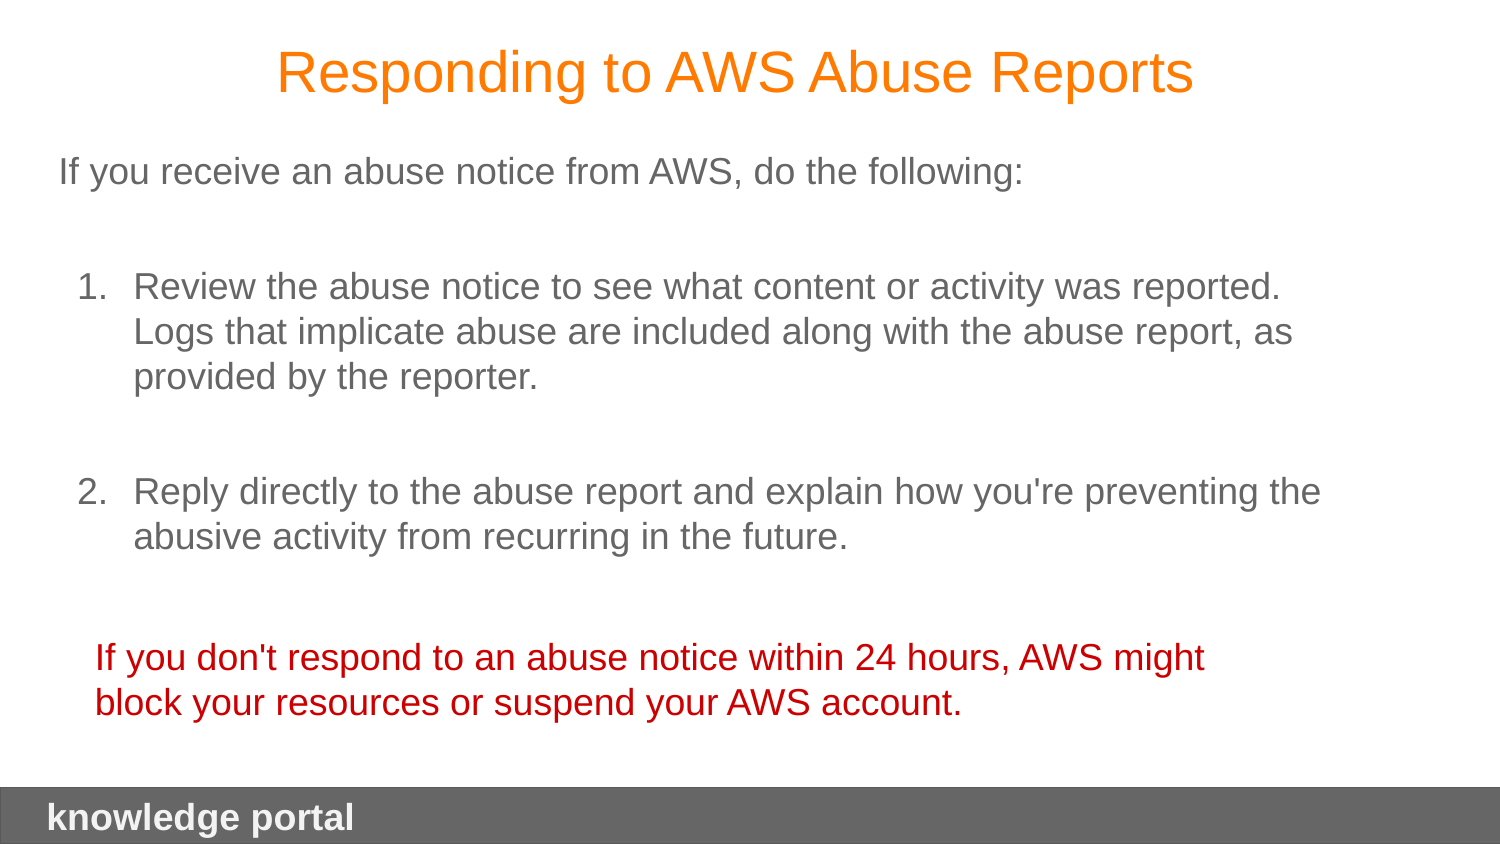

Responding to AWS Abuse Reports
If you receive an abuse notice from AWS, do the following:

Review the abuse notice to see what content or activity was reported. Logs that implicate abuse are included along with the abuse report, as provided by the reporter.

Reply directly to the abuse report and explain how you're preventing the abusive activity from recurring in the future.

If you don't respond to an abuse notice within 24 hours, AWS might block your resources or suspend your AWS account.

   knowledge portal